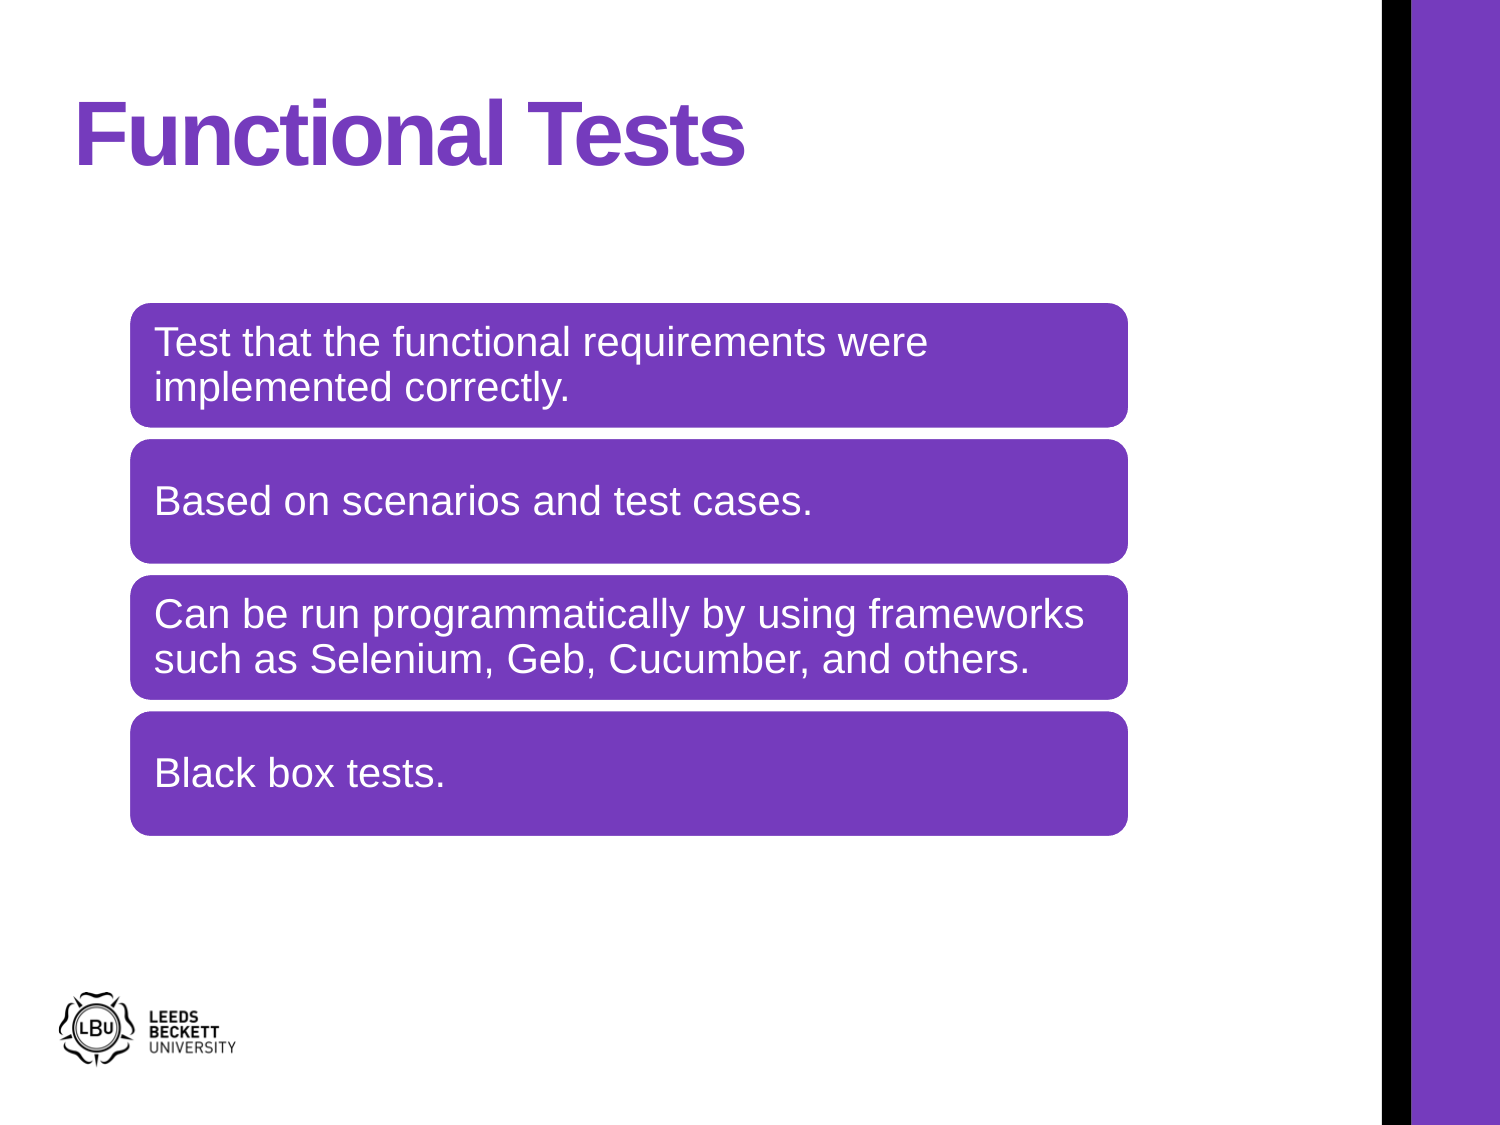

# Functional Tests
Test that the functional requirements were implemented correctly.
Based on scenarios and test cases.
Can be run programmatically by using frameworks such as Selenium, Geb, Cucumber, and others.
Black box tests.